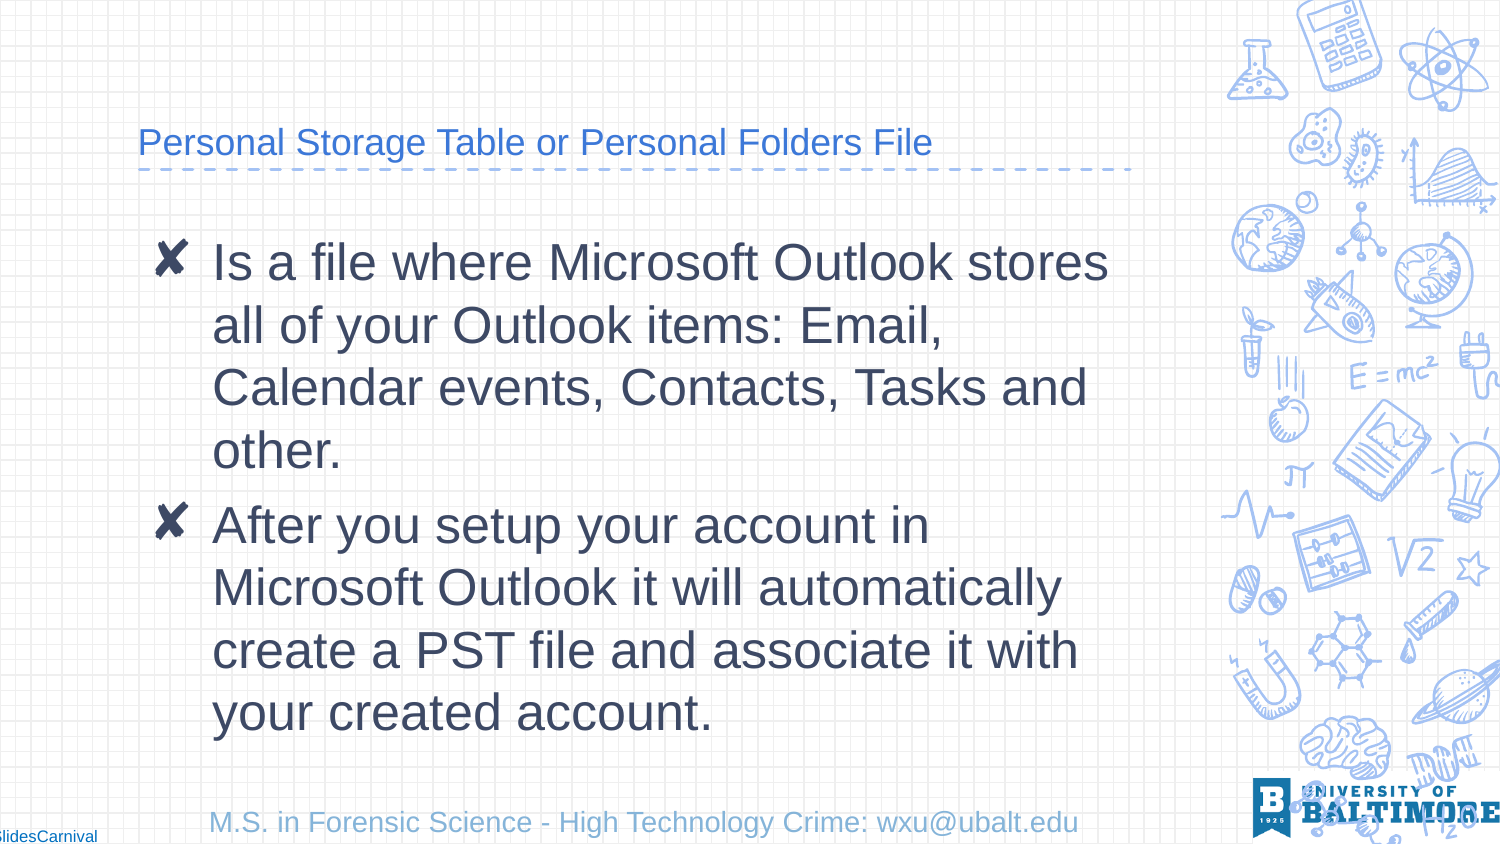

# Personal Storage Table or Personal Folders File
Is a file where Microsoft Outlook stores all of your Outlook items: Email, Calendar events, Contacts, Tasks and other.
After you setup your account in Microsoft Outlook it will automatically create a PST file and associate it with your created account.